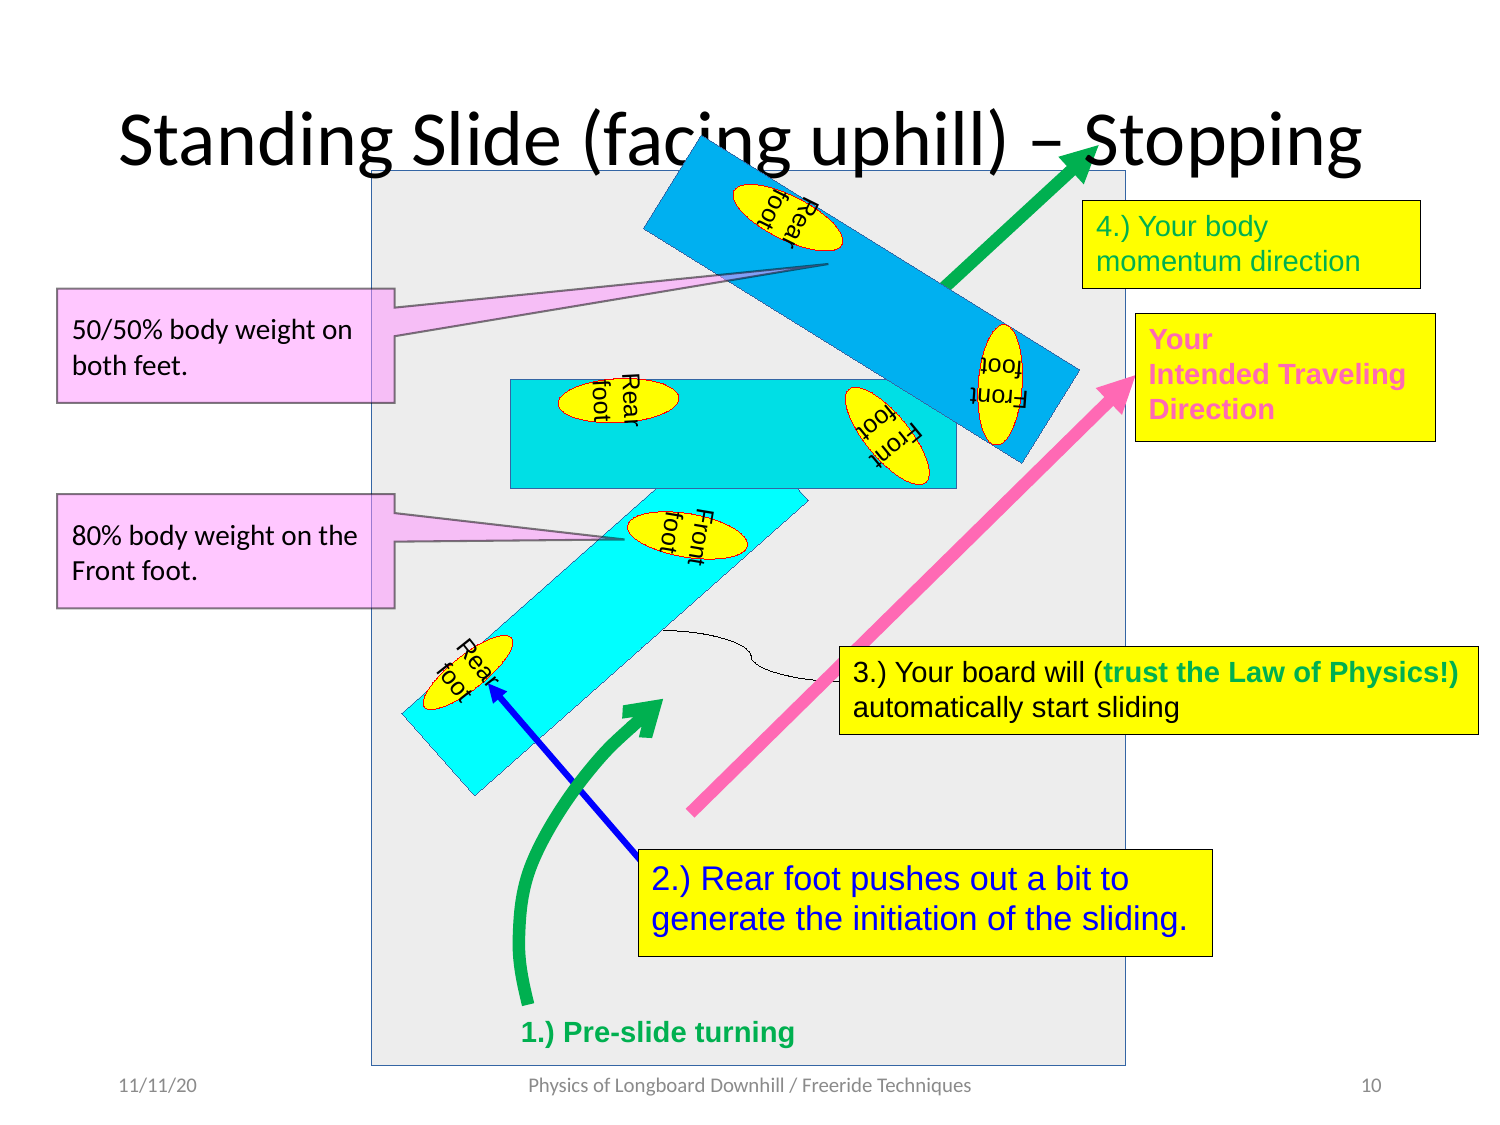

# Standing Slide (facing uphill) – Stopping

4.) Your body momentum direction
Rear
foot
Front
foot

50/50% body weight on both feet.
Your
Intended Traveling
Direction

Rear
foot
Front
foot

Front
foot
80% body weight on the Front foot.

Rear
foot

3.) Your board will (trust the Law of Physics!) automatically start sliding

2.) Rear foot pushes out a bit to generate the initiation of the sliding.
1.) Pre-slide turning
11/11/20
Physics of Longboard Downhill / Freeride Techniques
10